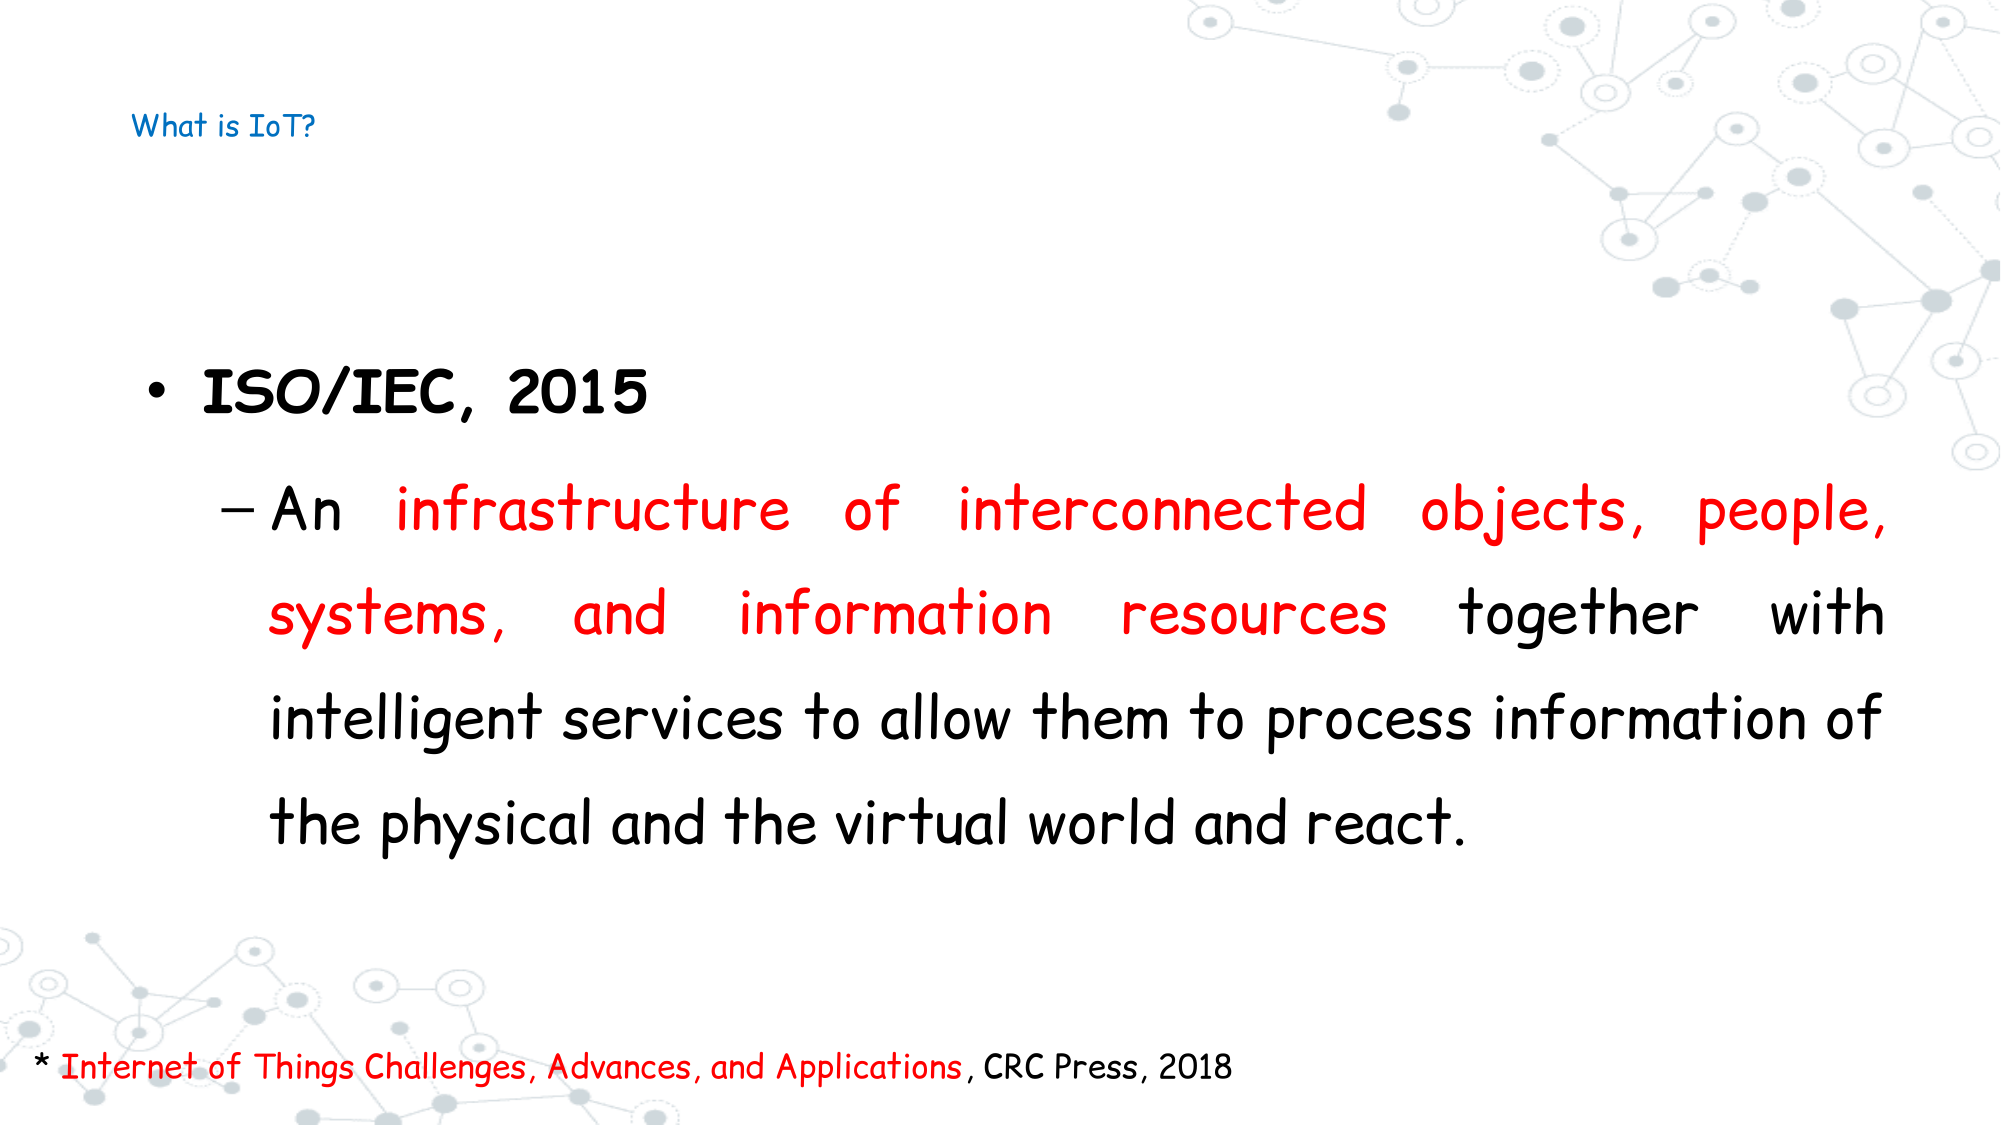

# What is IoT?
ISO/IEC, 2015
An infrastructure of interconnected objects, people, systems, and information resources together with intelligent services to allow them to process information of the physical and the virtual world and react.
* Internet of Things Challenges, Advances, and Applications, CRC Press, 2018